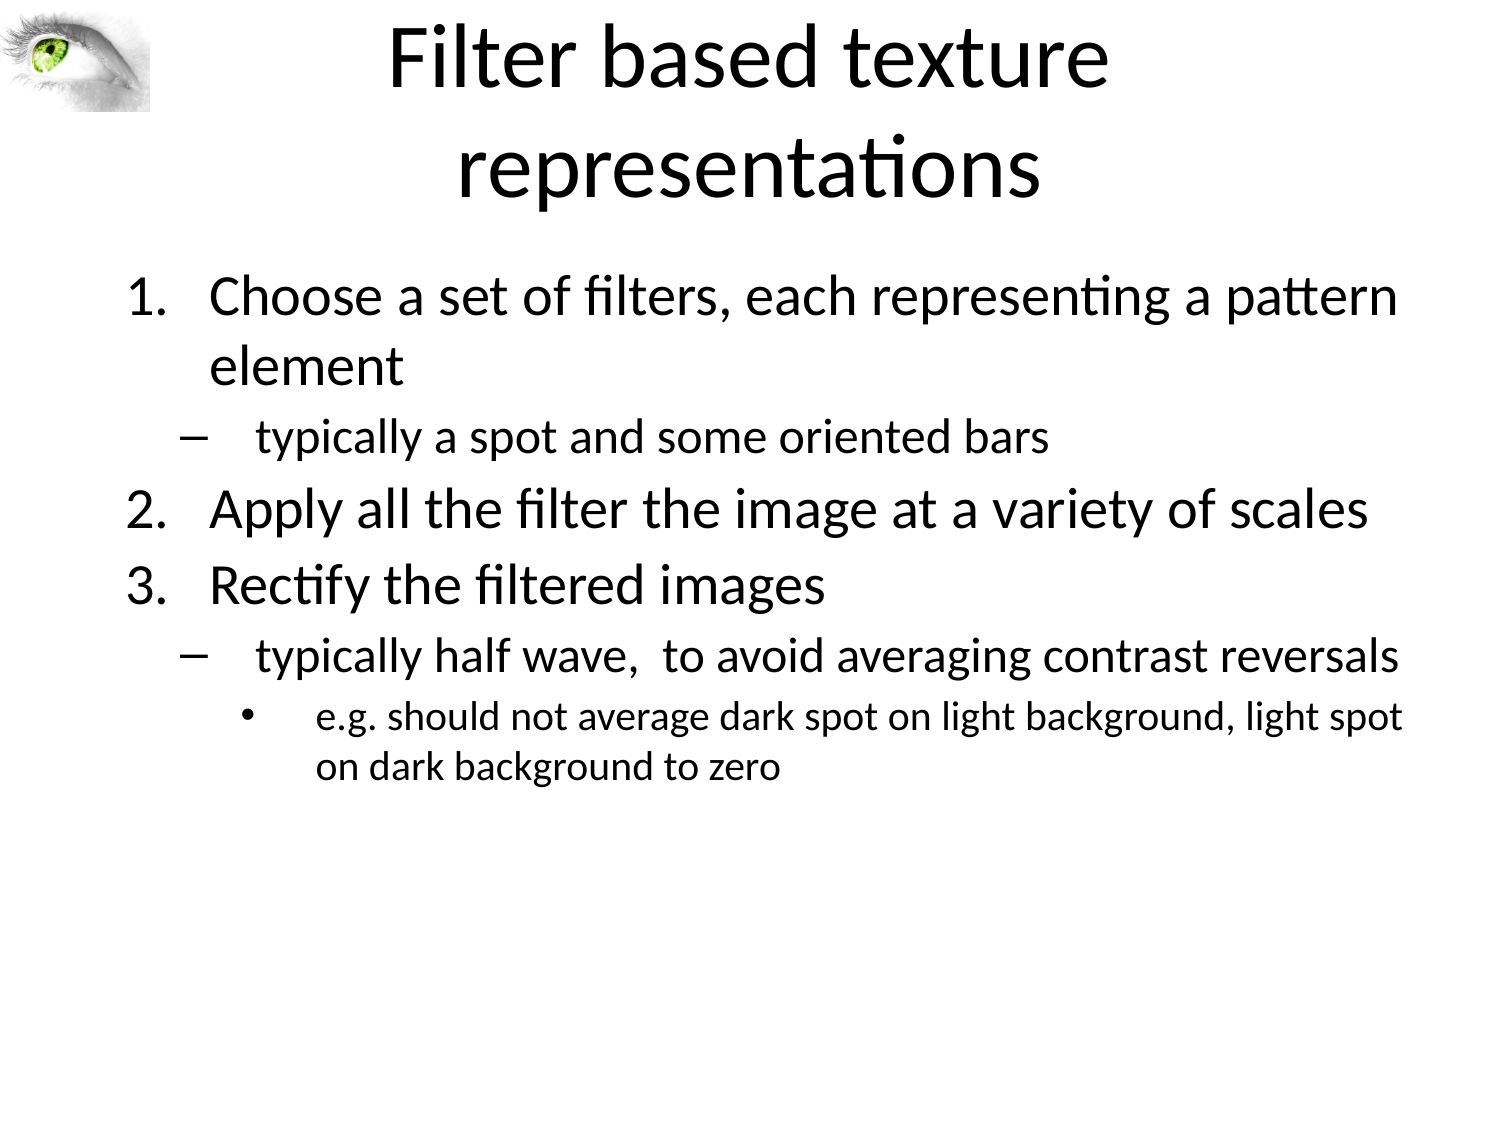

# Filter based texture representations
Choose a set of filters, each representing a pattern element
typically a spot and some oriented bars
Apply all the filter the image at a variety of scales
Rectify the filtered images
typically half wave,  to avoid averaging contrast reversals
e.g. should not average dark spot on light background, light spot on dark background to zero